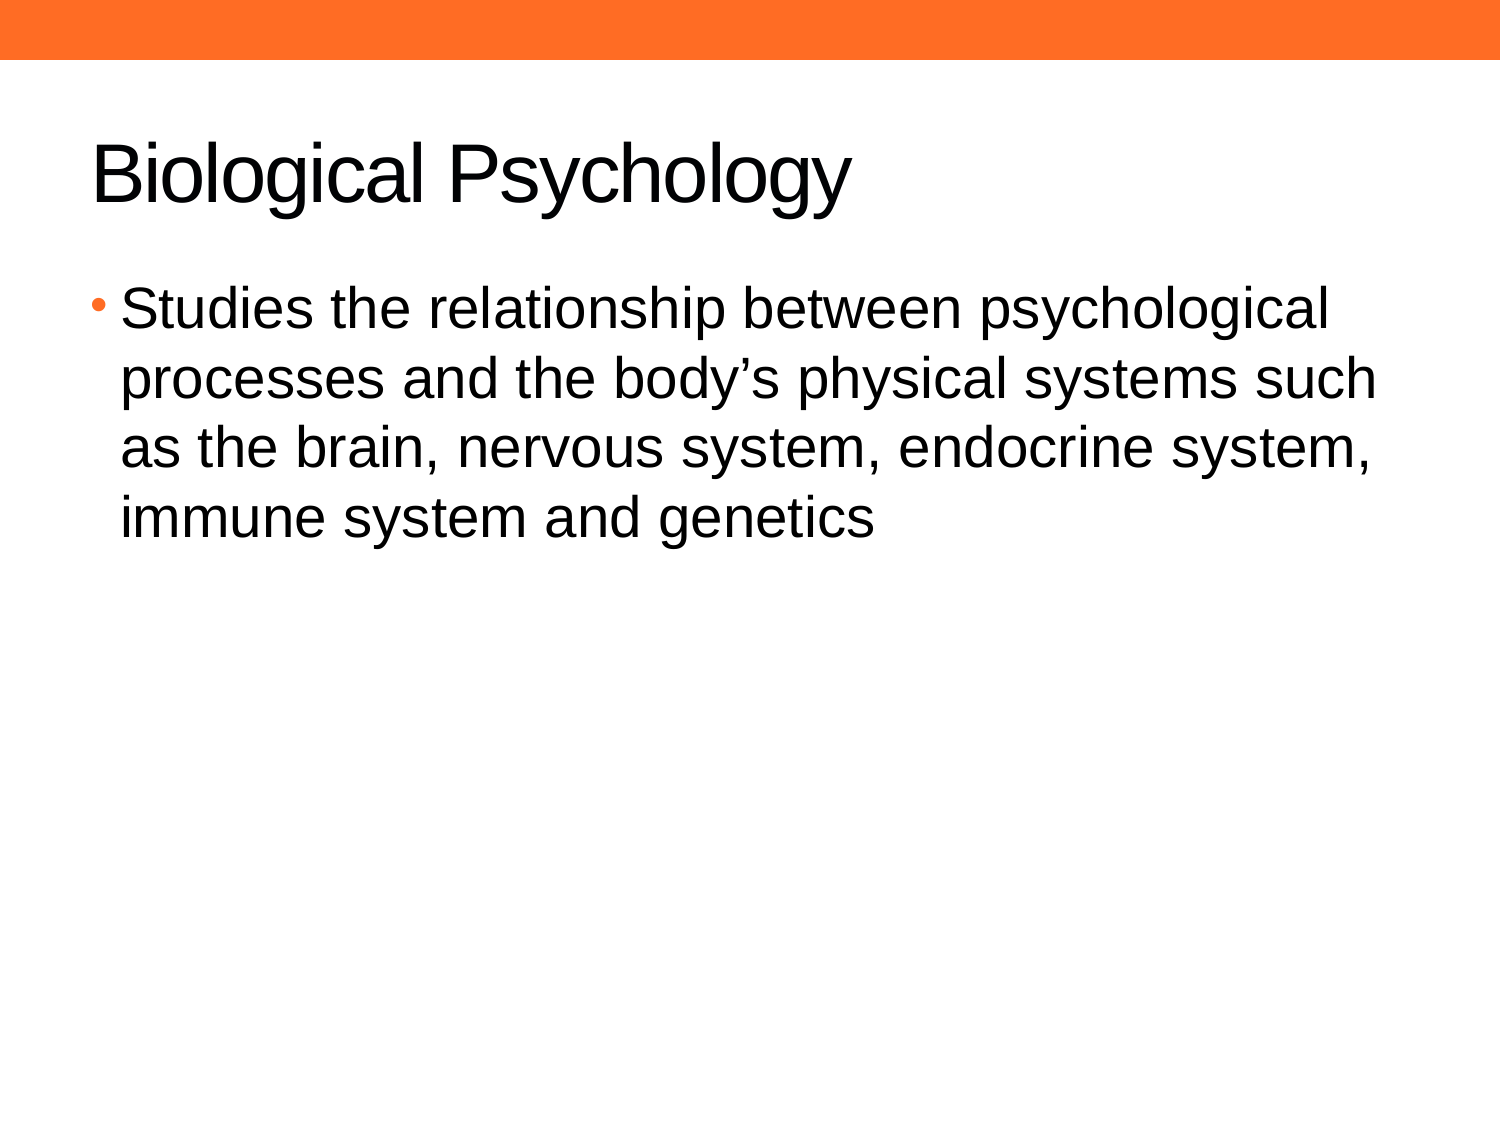

# Biological Psychology
Studies the relationship between psychological processes and the body’s physical systems such as the brain, nervous system, endocrine system, immune system and genetics